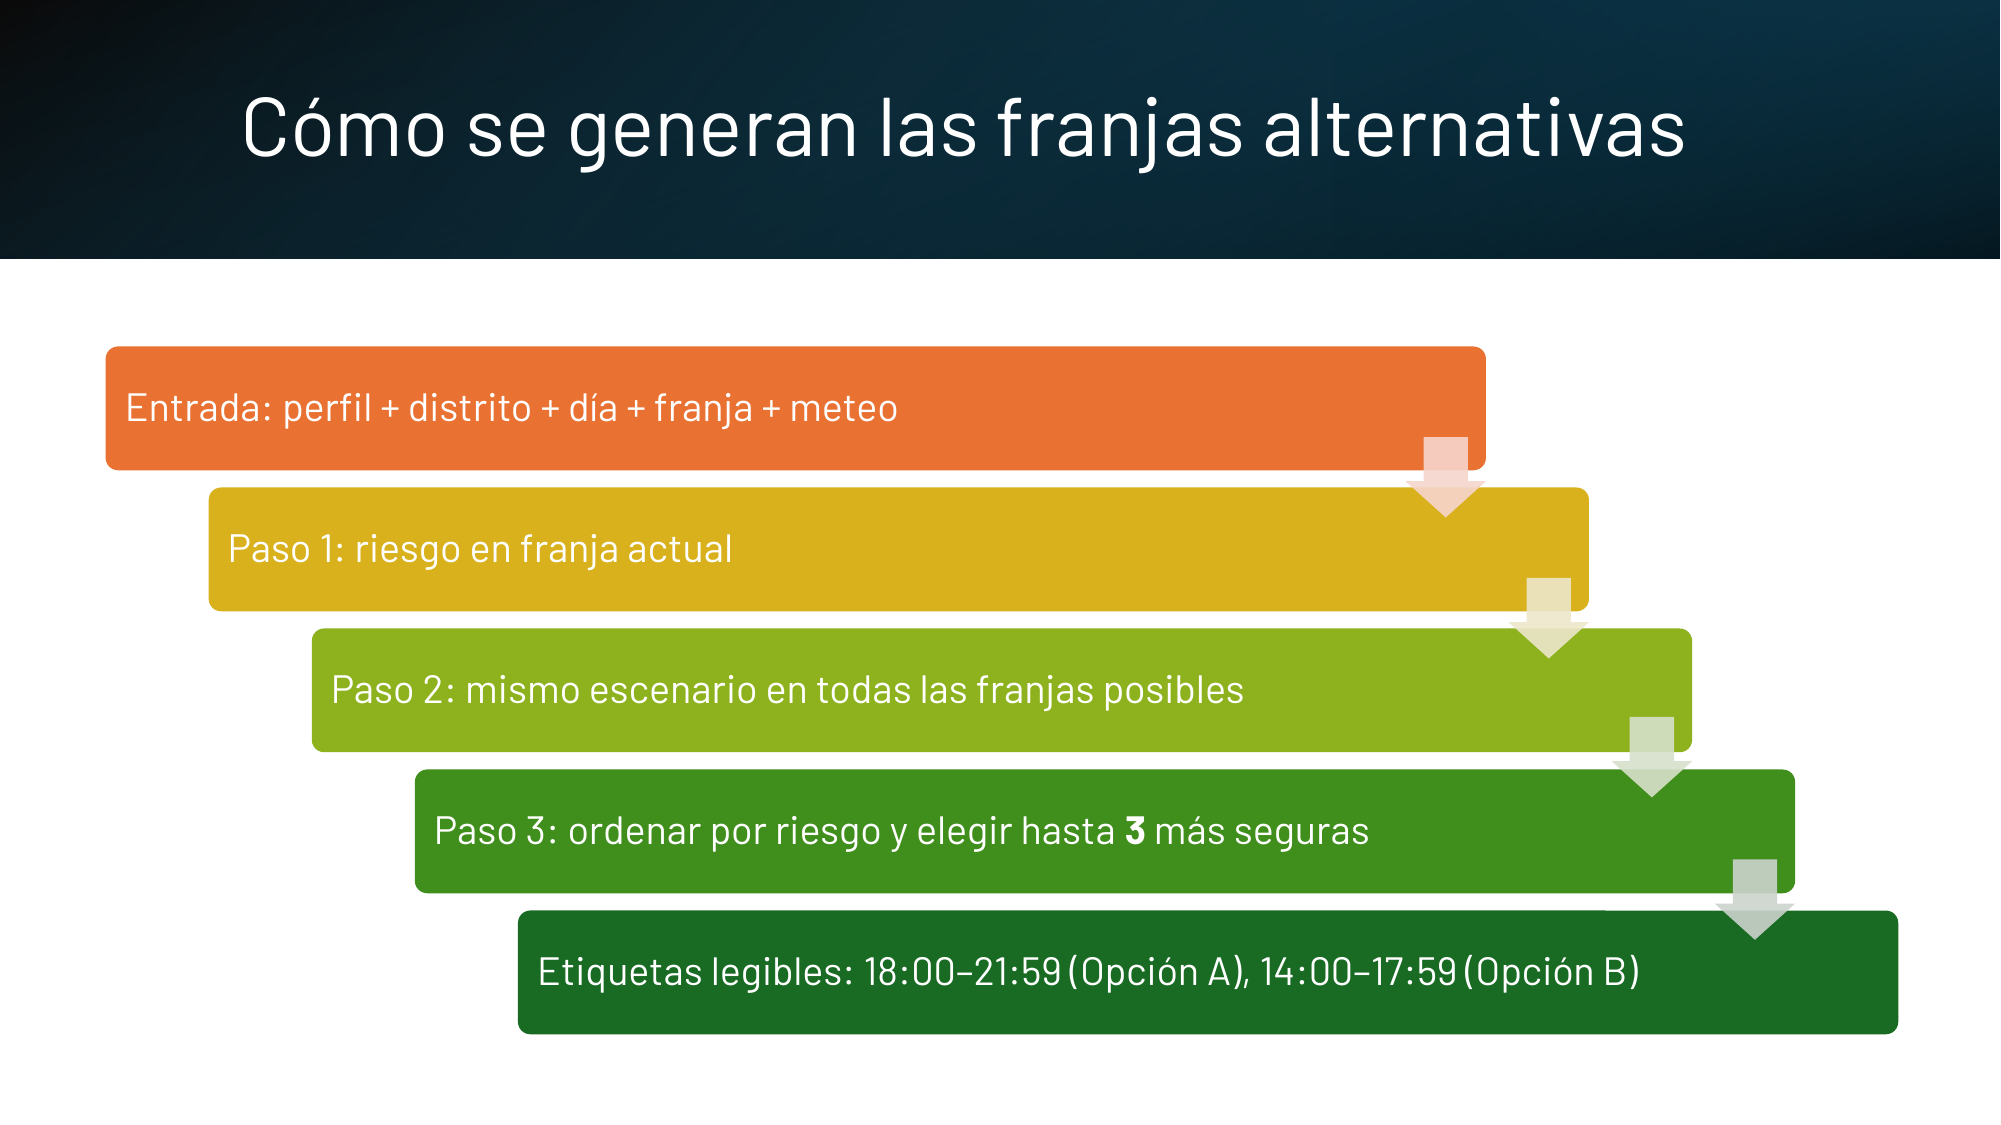

# Cómo se generan las franjas alternativas
Entrada: perfil + distrito + día + franja + meteo
Paso 1: riesgo en franja actual
Paso 2: mismo escenario en todas las franjas posibles
Paso 3: ordenar por riesgo y elegir hasta 3 más seguras
Etiquetas legibles: 18:00–21:59 (Opción A), 14:00–17:59 (Opción B)